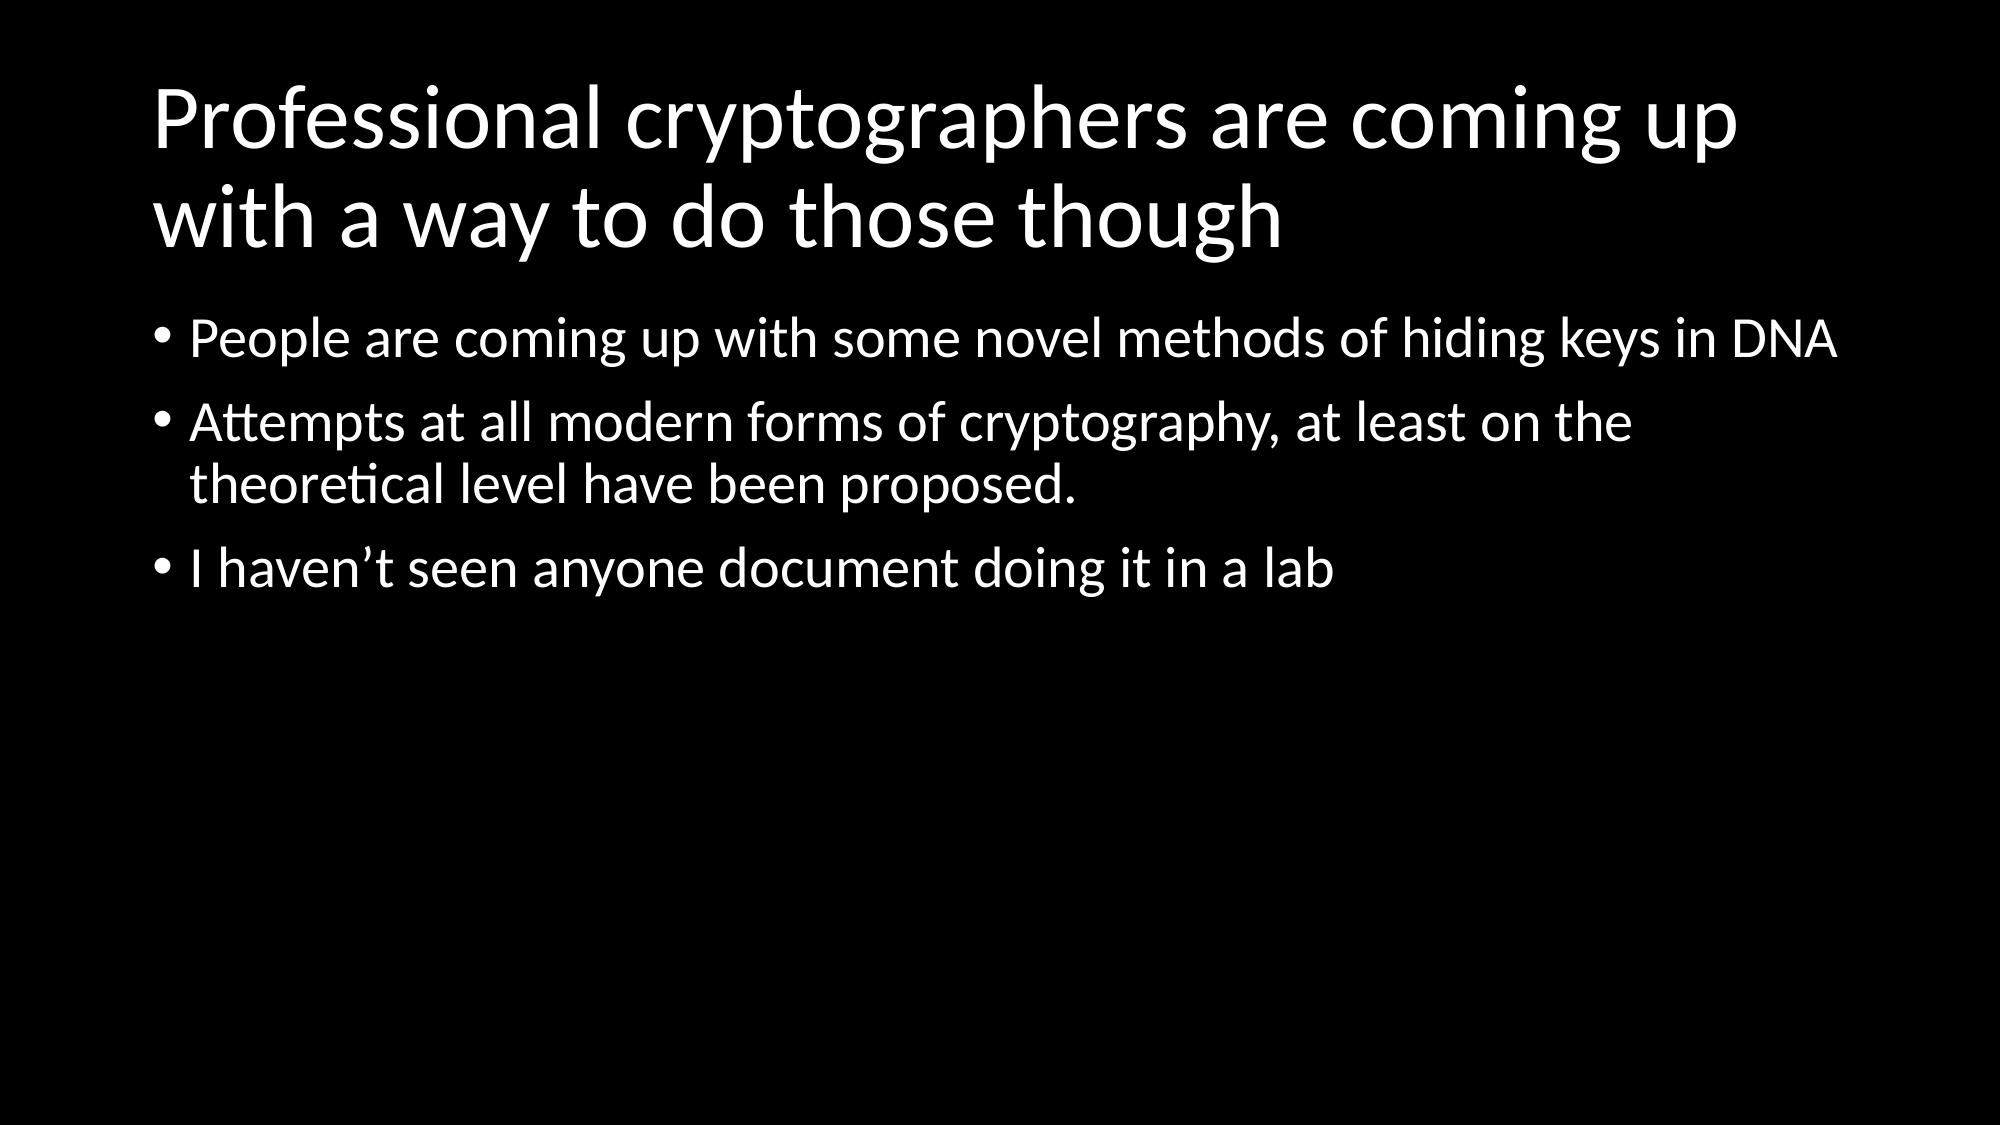

# Professional cryptographers are coming up with a way to do those though
People are coming up with some novel methods of hiding keys in DNA
Attempts at all modern forms of cryptography, at least on the theoretical level have been proposed.
I haven’t seen anyone document doing it in a lab